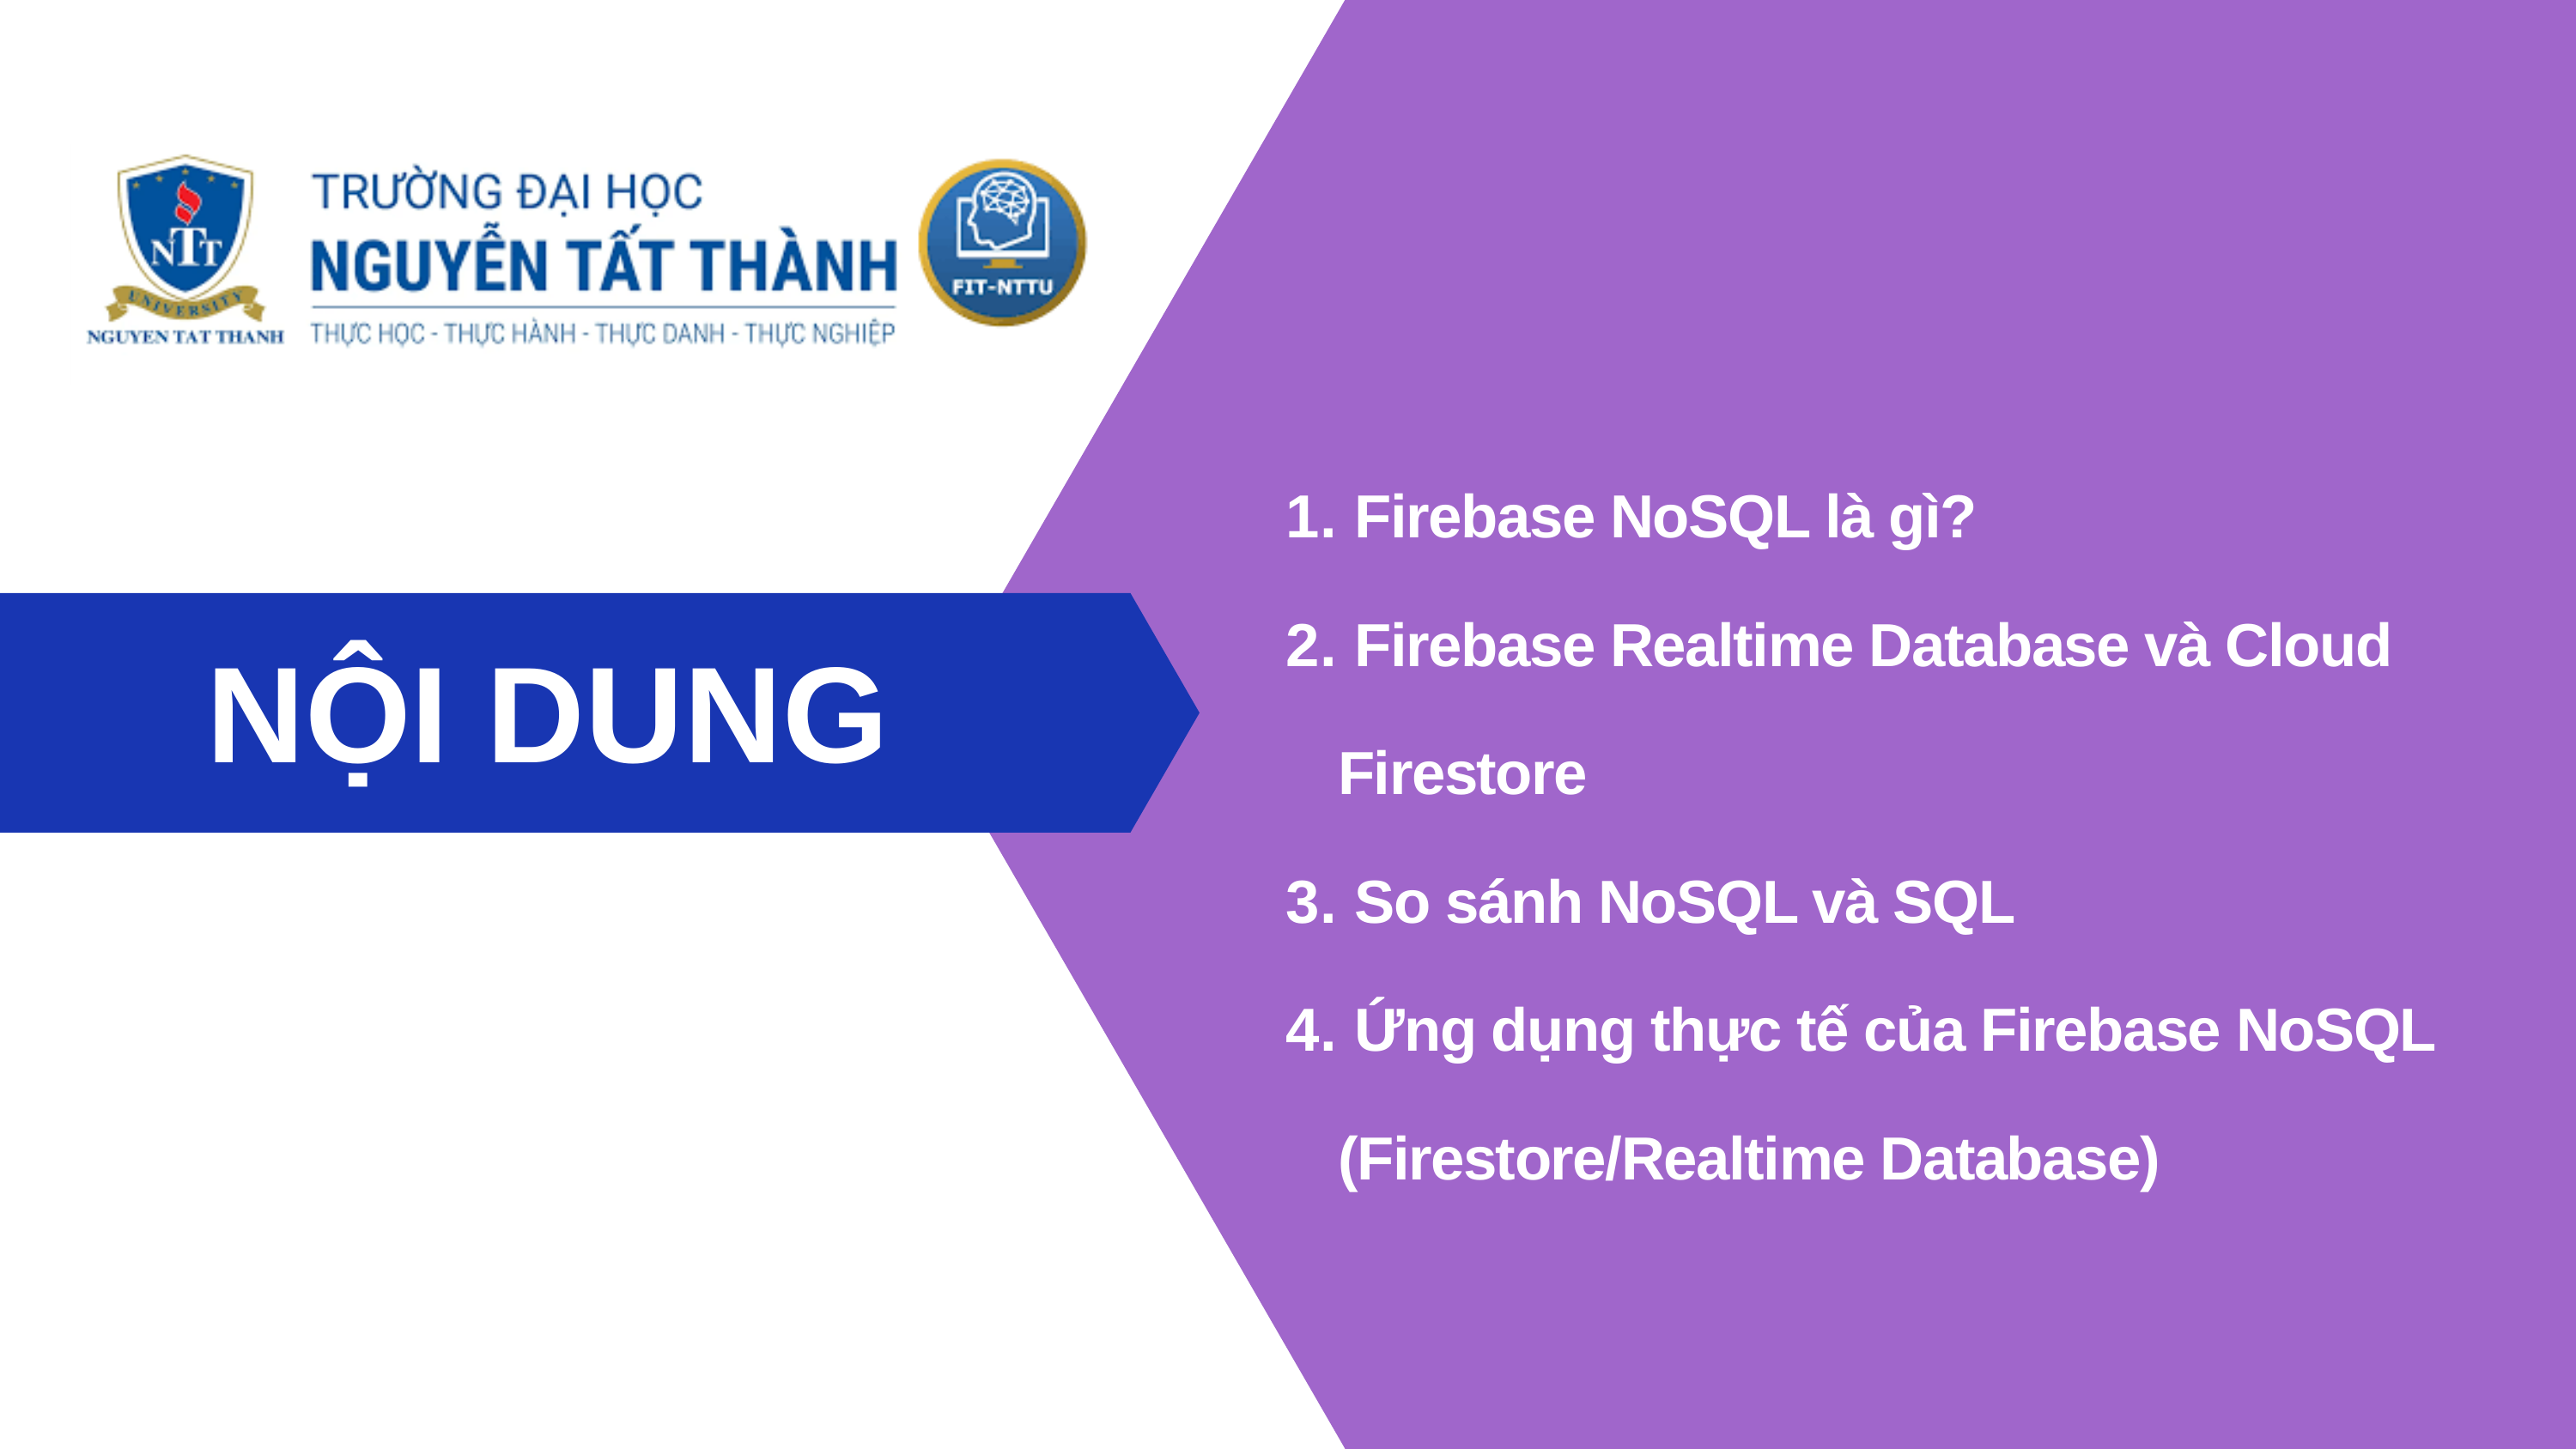

Firebase NoSQL là gì?
 Firebase Realtime Database và Cloud Firestore
 So sánh NoSQL và SQL
 Ứng dụng thực tế của Firebase NoSQL (Firestore/Realtime Database)

NỘI DUNG